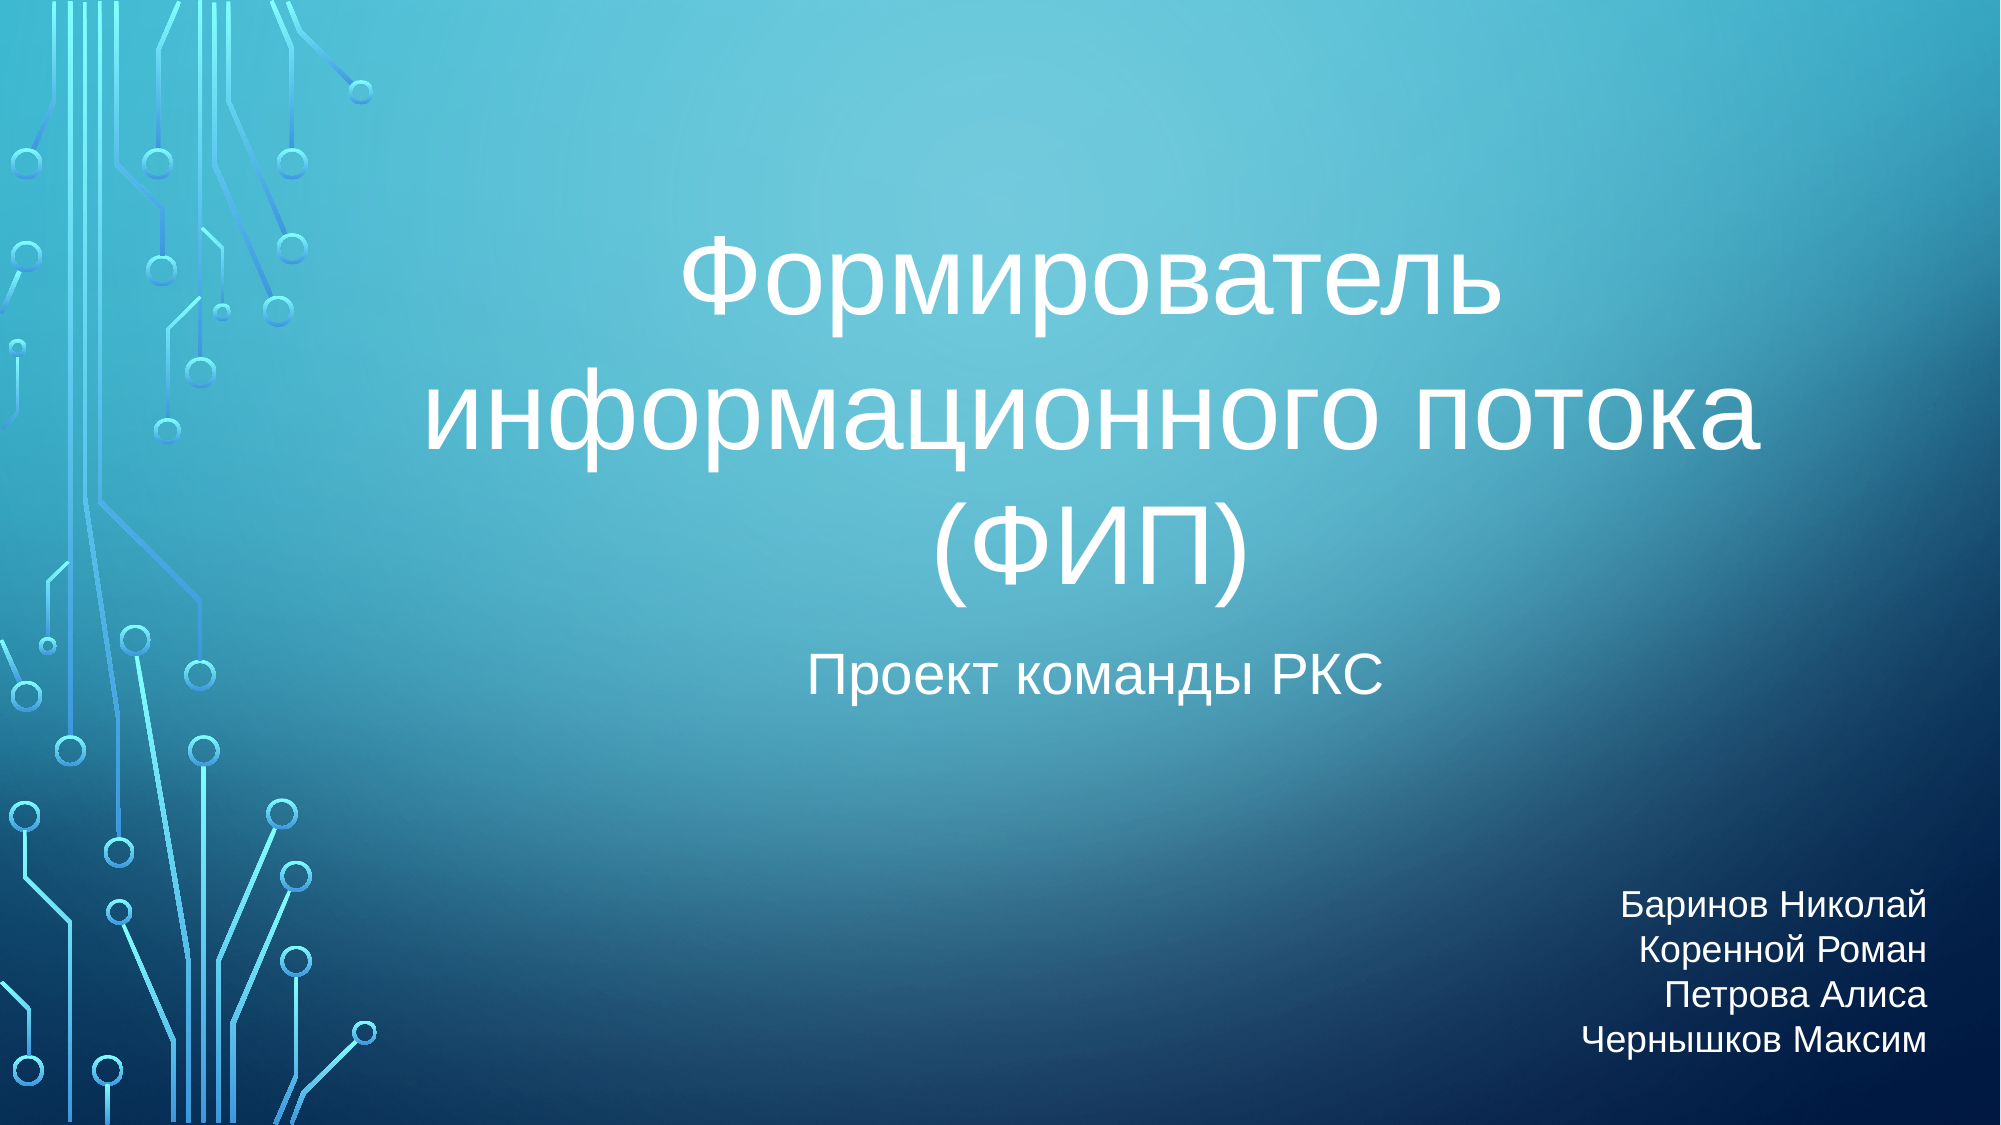

# Формирователь информационного потока (ФИП)
Проект команды РКС

Баринов Николай
Коренной Роман
Петрова Алиса
Чернышков Максим